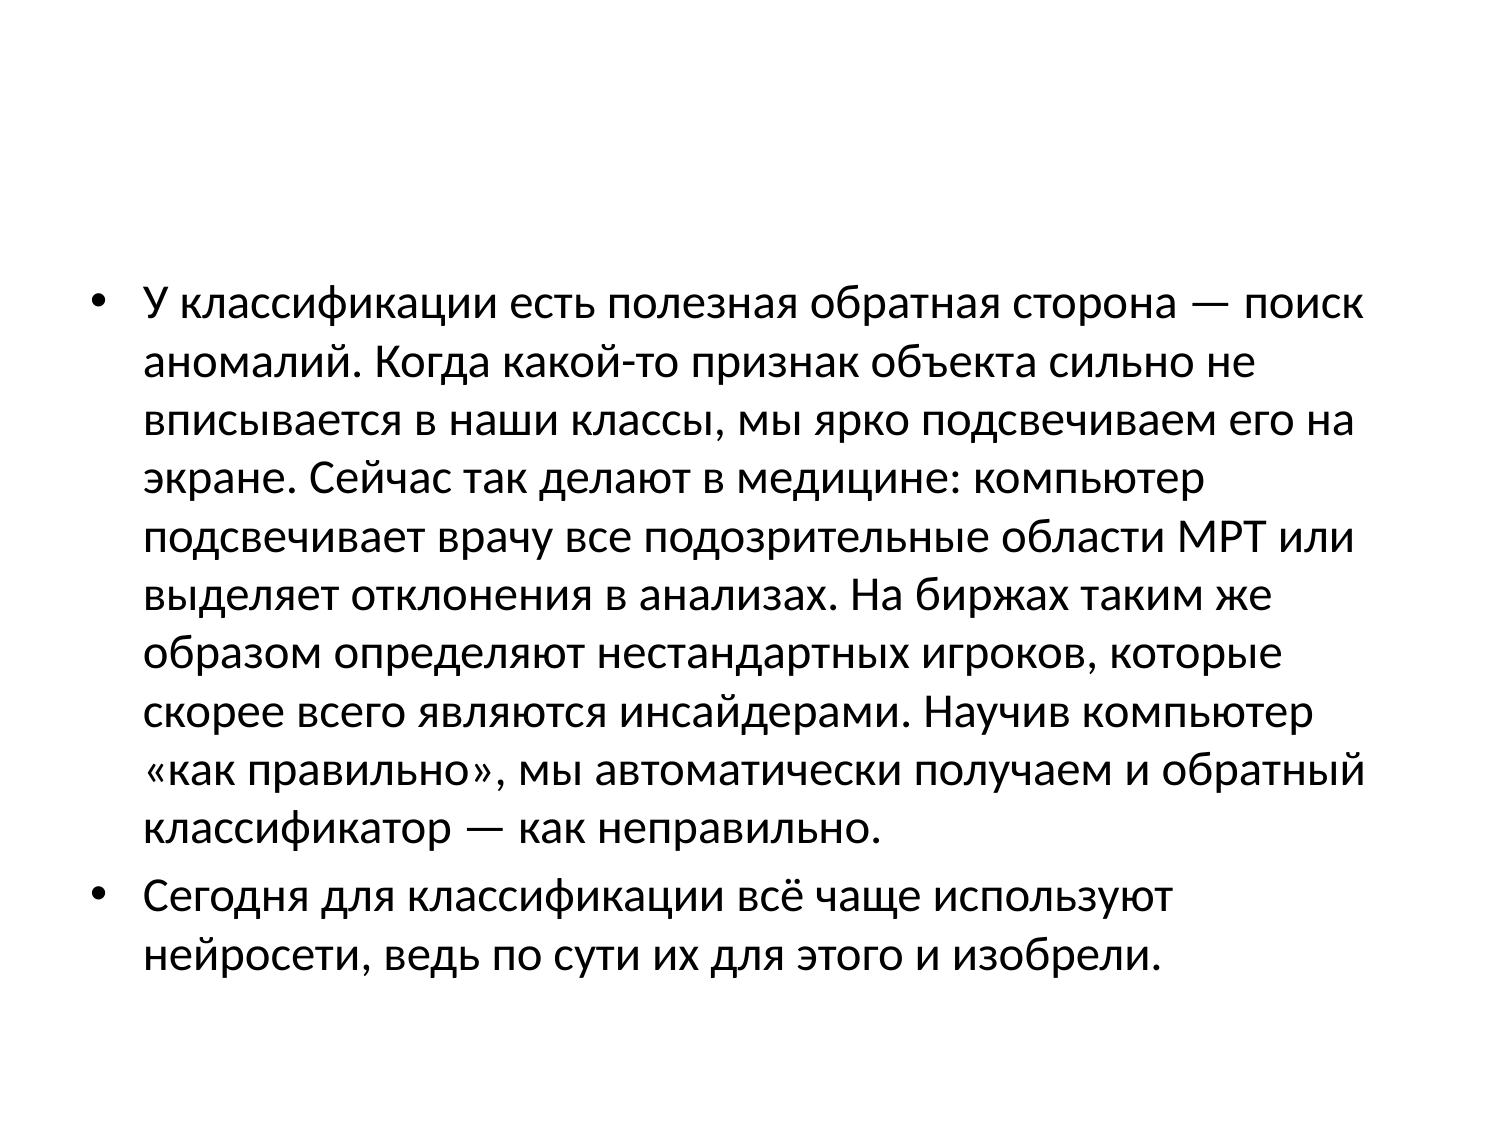

#
У классификации есть полезная обратная сторона — поиск аномалий. Когда какой-то признак объекта сильно не вписывается в наши классы, мы ярко подсвечиваем его на экране. Сейчас так делают в медицине: компьютер подсвечивает врачу все подозрительные области МРТ или выделяет отклонения в анализах. На биржах таким же образом определяют нестандартных игроков, которые скорее всего являются инсайдерами. Научив компьютер «как правильно», мы автоматически получаем и обратный классификатор — как неправильно.
Сегодня для классификации всё чаще используют нейросети, ведь по сути их для этого и изобрели.